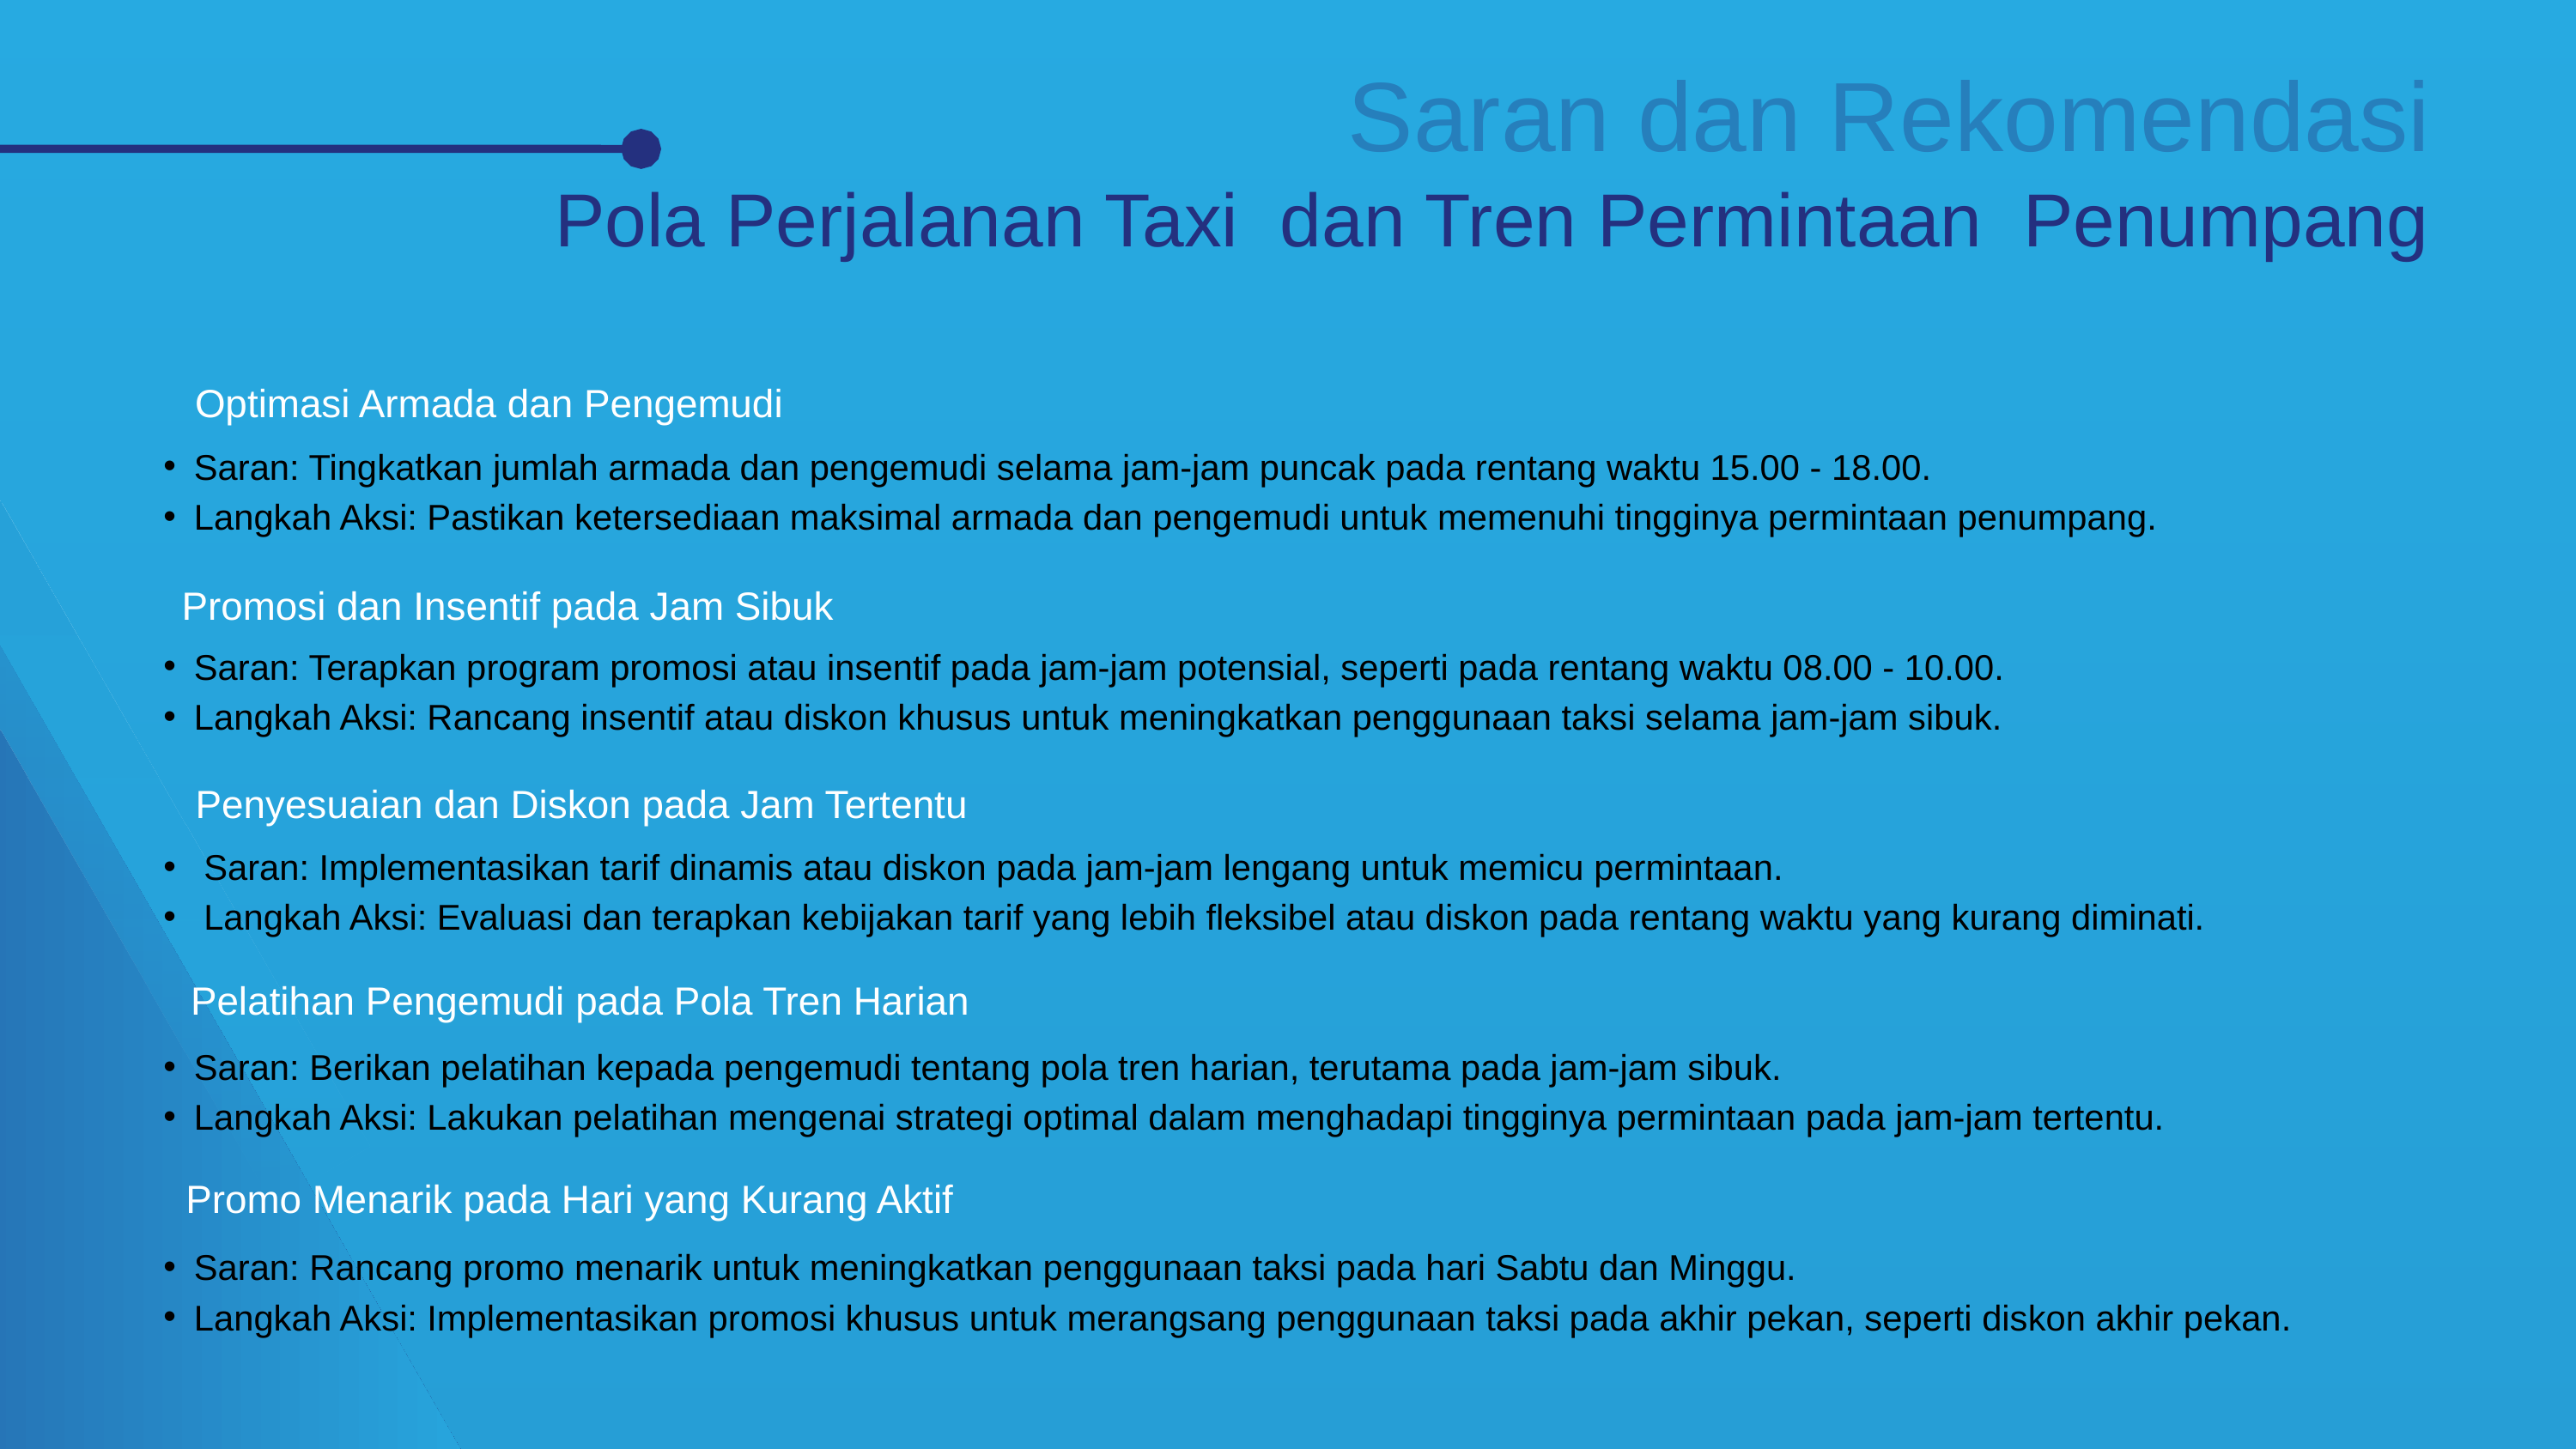

Saran dan Rekomendasi

Pola Perjalanan Taxi  dan Tren Permintaan  Penumpang

Optimasi Armada dan Pengemudi

Saran: Tingkatkan jumlah armada dan pengemudi selama jam-jam puncak pada rentang waktu 15.00 - 18.00.
Langkah Aksi: Pastikan ketersediaan maksimal armada dan pengemudi untuk memenuhi tingginya permintaan penumpang.

Saran: Terapkan program promosi atau insentif pada jam-jam potensial, seperti pada rentang waktu 08.00 - 10.00.
Langkah Aksi: Rancang insentif atau diskon khusus untuk meningkatkan penggunaan taksi selama jam-jam sibuk.

 Saran: Implementasikan tarif dinamis atau diskon pada jam-jam lengang untuk memicu permintaan.
 Langkah Aksi: Evaluasi dan terapkan kebijakan tarif yang lebih fleksibel atau diskon pada rentang waktu yang kurang diminati.

Saran: Berikan pelatihan kepada pengemudi tentang pola tren harian, terutama pada jam-jam sibuk.
Langkah Aksi: Lakukan pelatihan mengenai strategi optimal dalam menghadapi tingginya permintaan pada jam-jam tertentu.

Saran: Rancang promo menarik untuk meningkatkan penggunaan taksi pada hari Sabtu dan Minggu.
Langkah Aksi: Implementasikan promosi khusus untuk merangsang penggunaan taksi pada akhir pekan, seperti diskon akhir pekan.

Promosi dan Insentif pada Jam Sibuk
Penyesuaian dan Diskon pada Jam Tertentu
Pelatihan Pengemudi pada Pola Tren Harian
Promo Menarik pada Hari yang Kurang Aktif